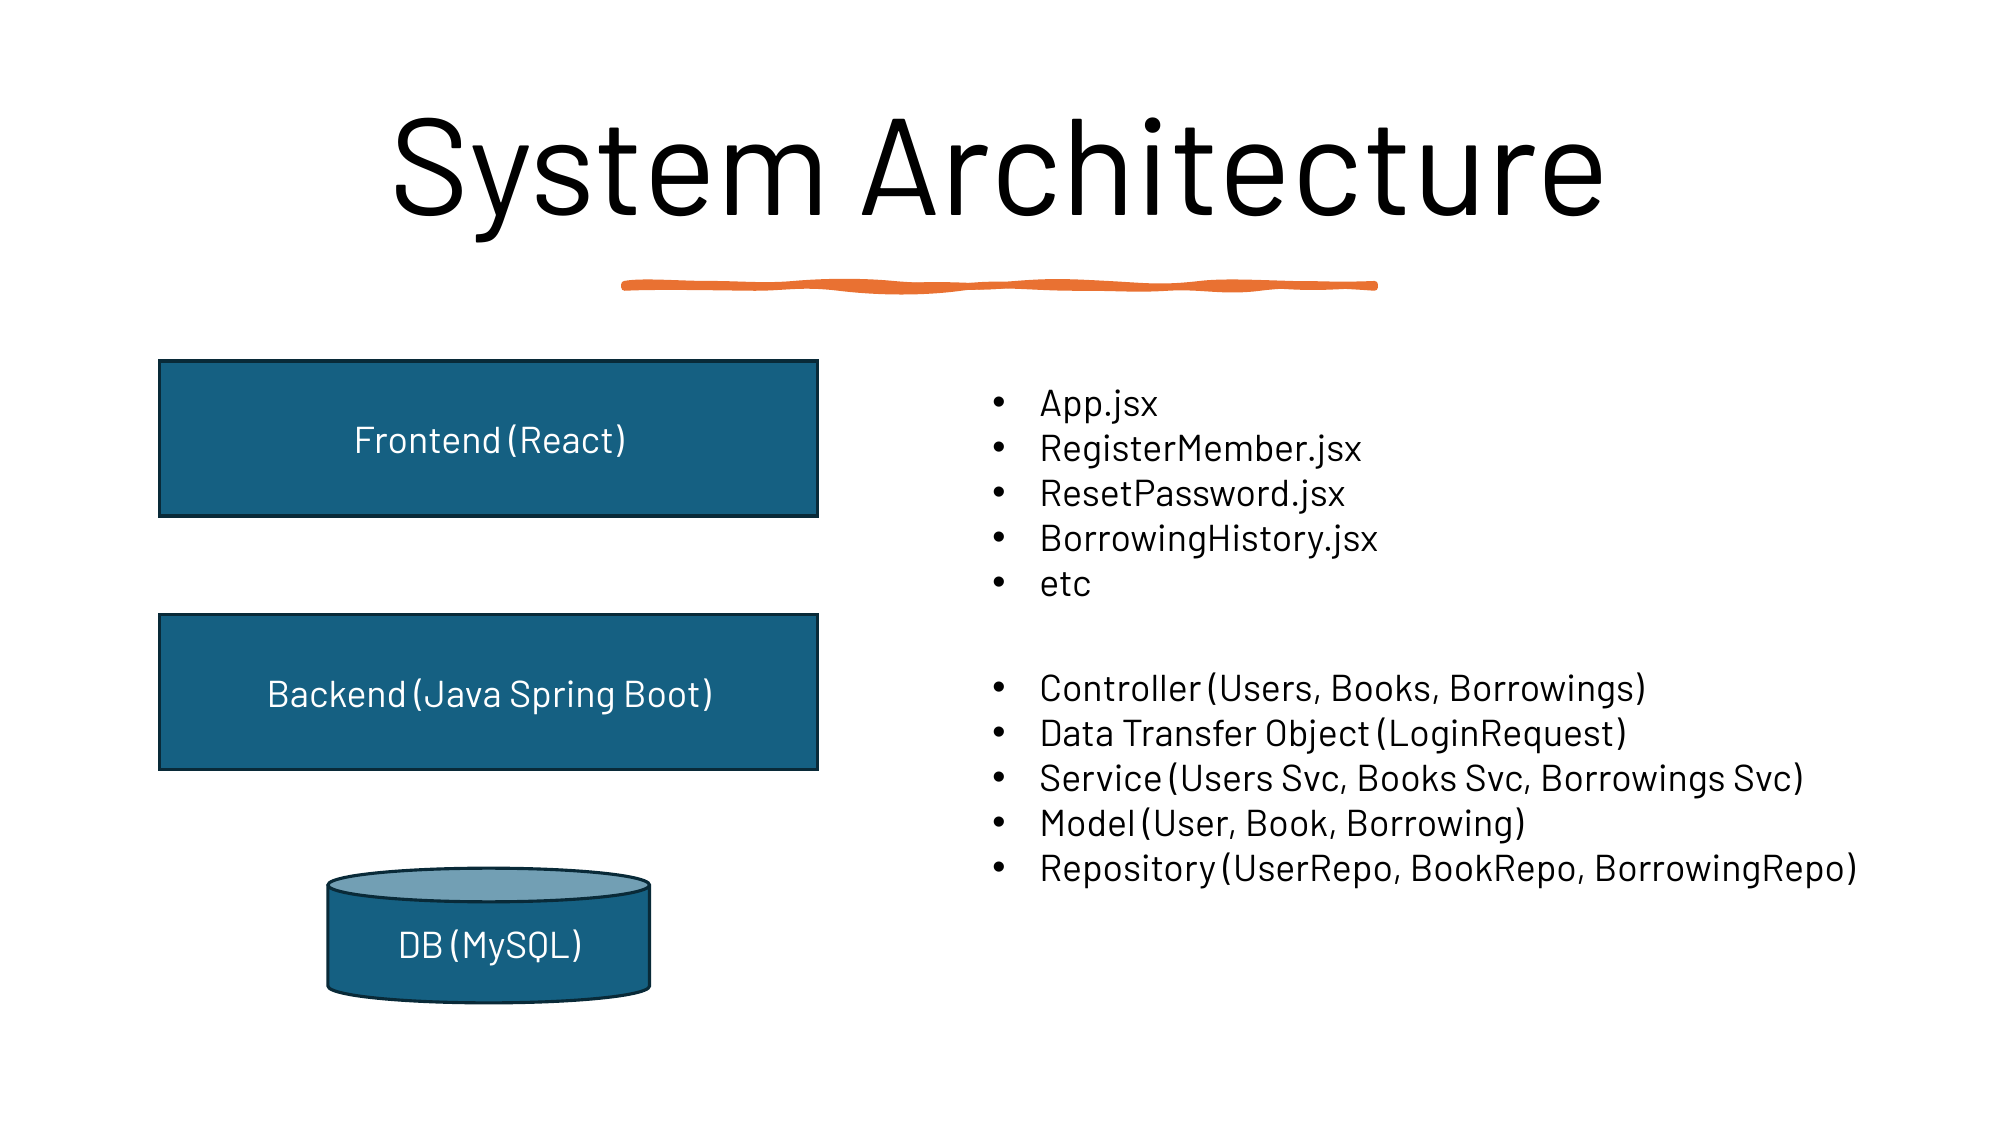

# System Architecture

Frontend (React)
App.jsx
RegisterMember.jsx
ResetPassword.jsx
BorrowingHistory.jsx
etc
Backend (Java Spring Boot)
Controller (Users, Books, Borrowings)
Data Transfer Object (LoginRequest)
Service (Users Svc, Books Svc, Borrowings Svc)
Model (User, Book, Borrowing)
Repository (UserRepo, BookRepo, BorrowingRepo)
DB (MySQL)